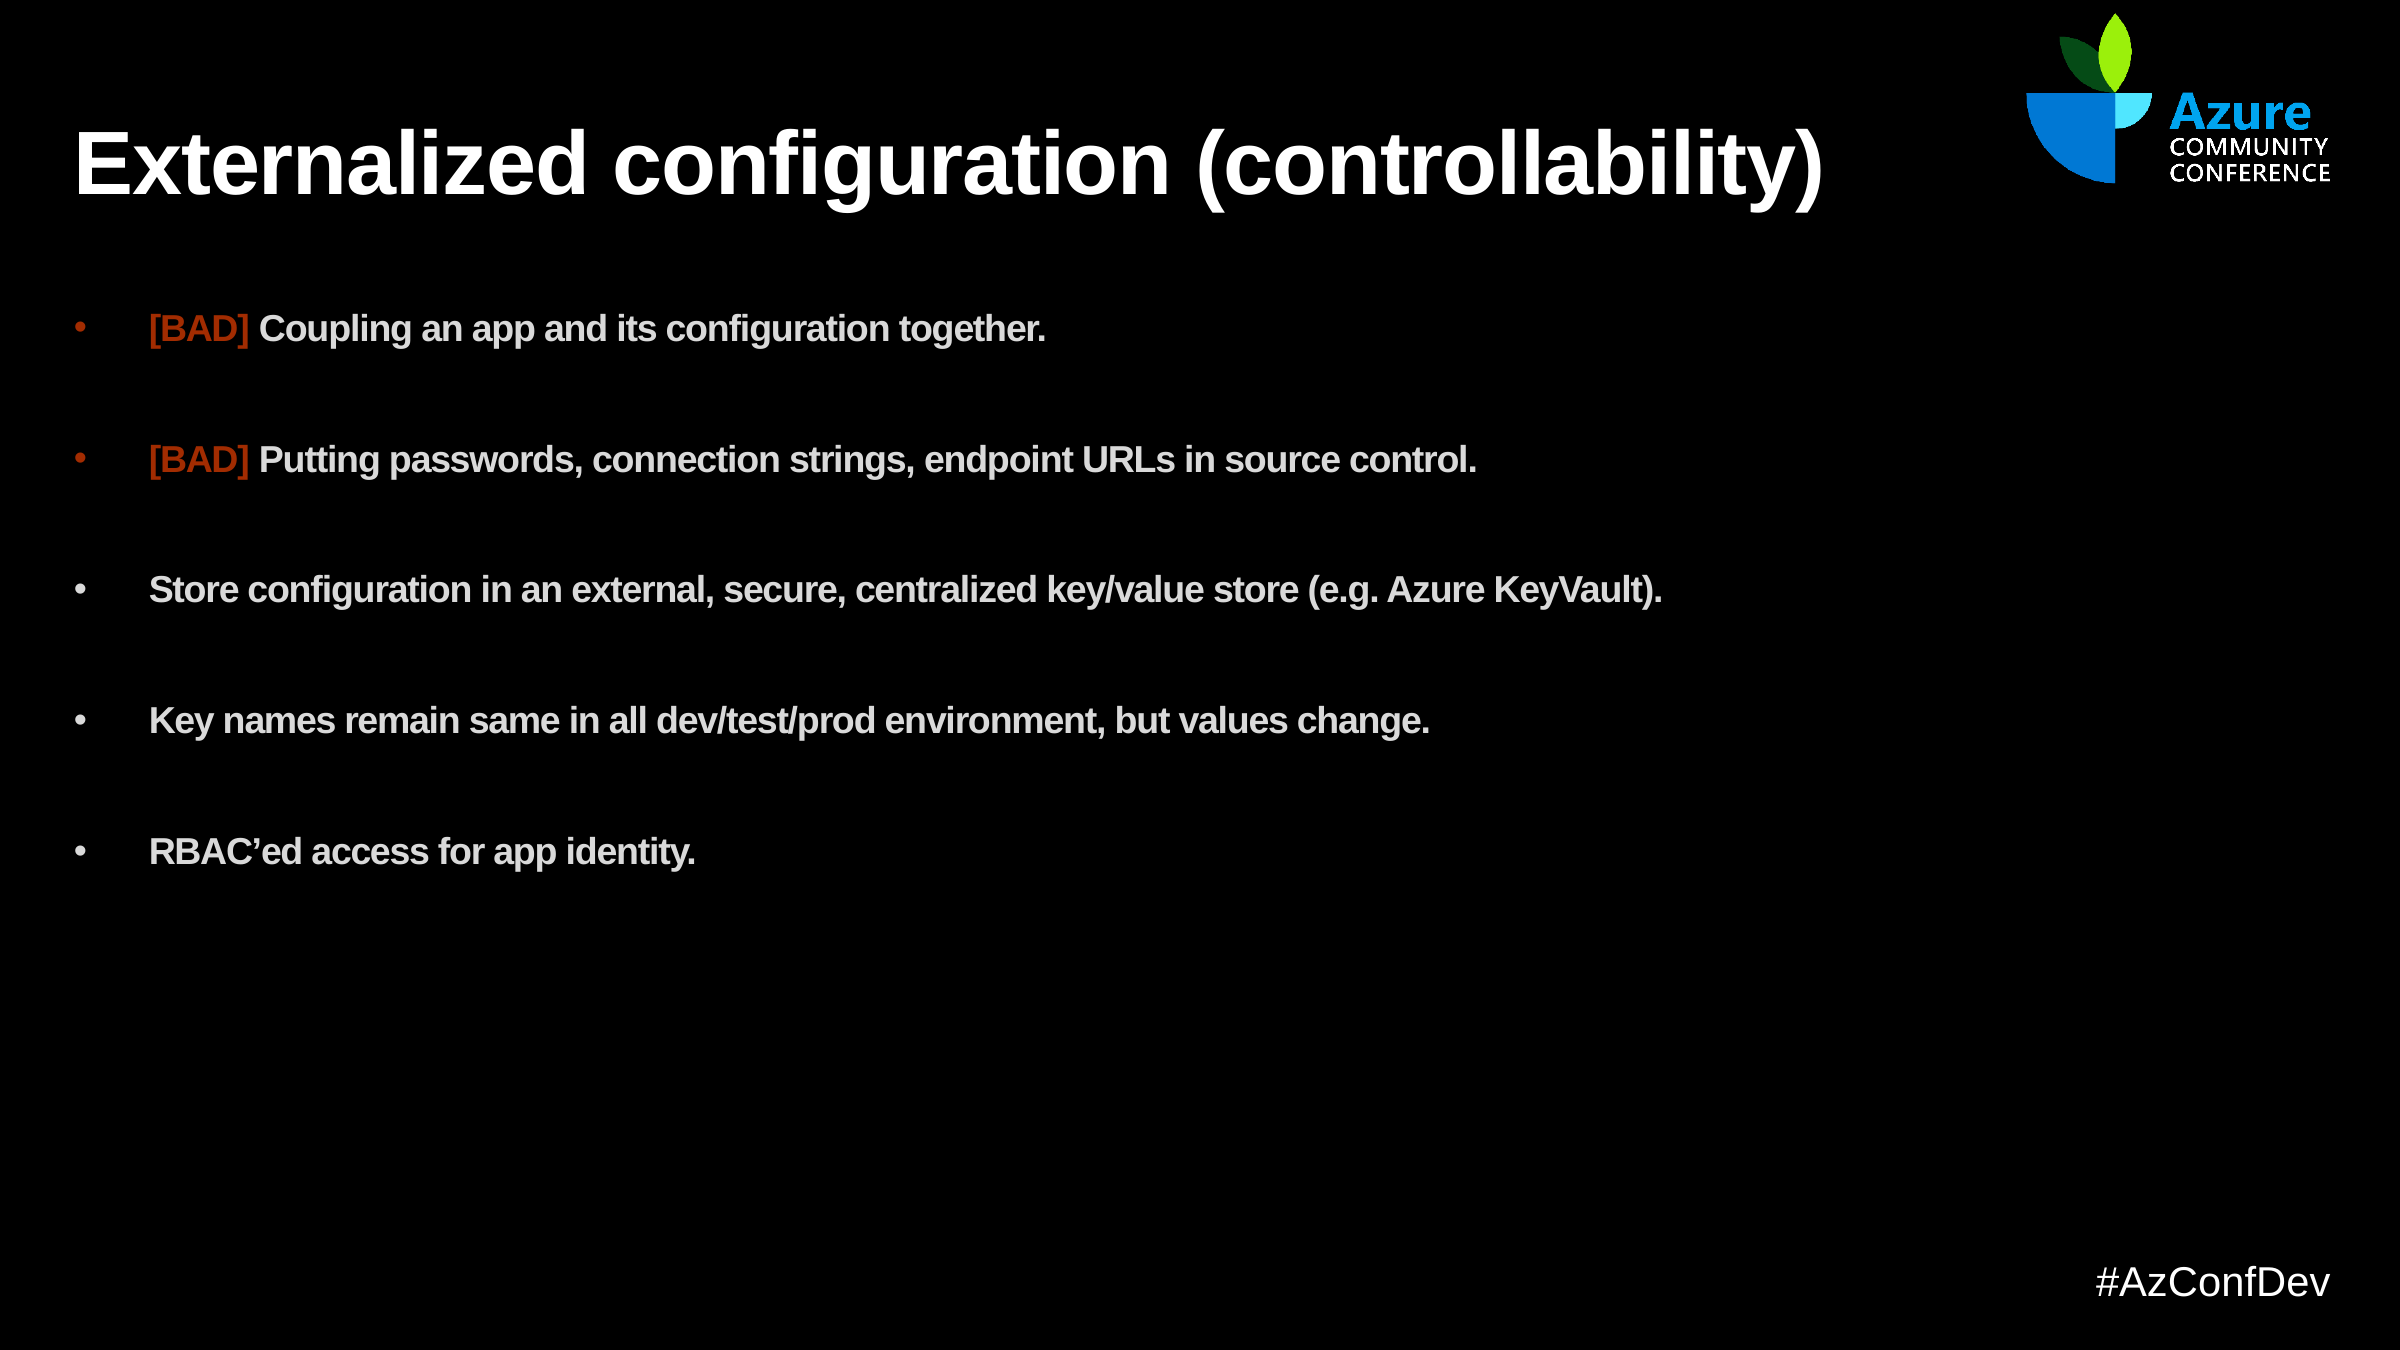

# Externalized configuration (controllability)
[BAD] Coupling an app and its configuration together.

[BAD] Putting passwords, connection strings, endpoint URLs in source control.

Store configuration in an external, secure, centralized key/value store (e.g. Azure KeyVault).

Key names remain same in all dev/test/prod environment, but values change.

RBAC’ed access for app identity.